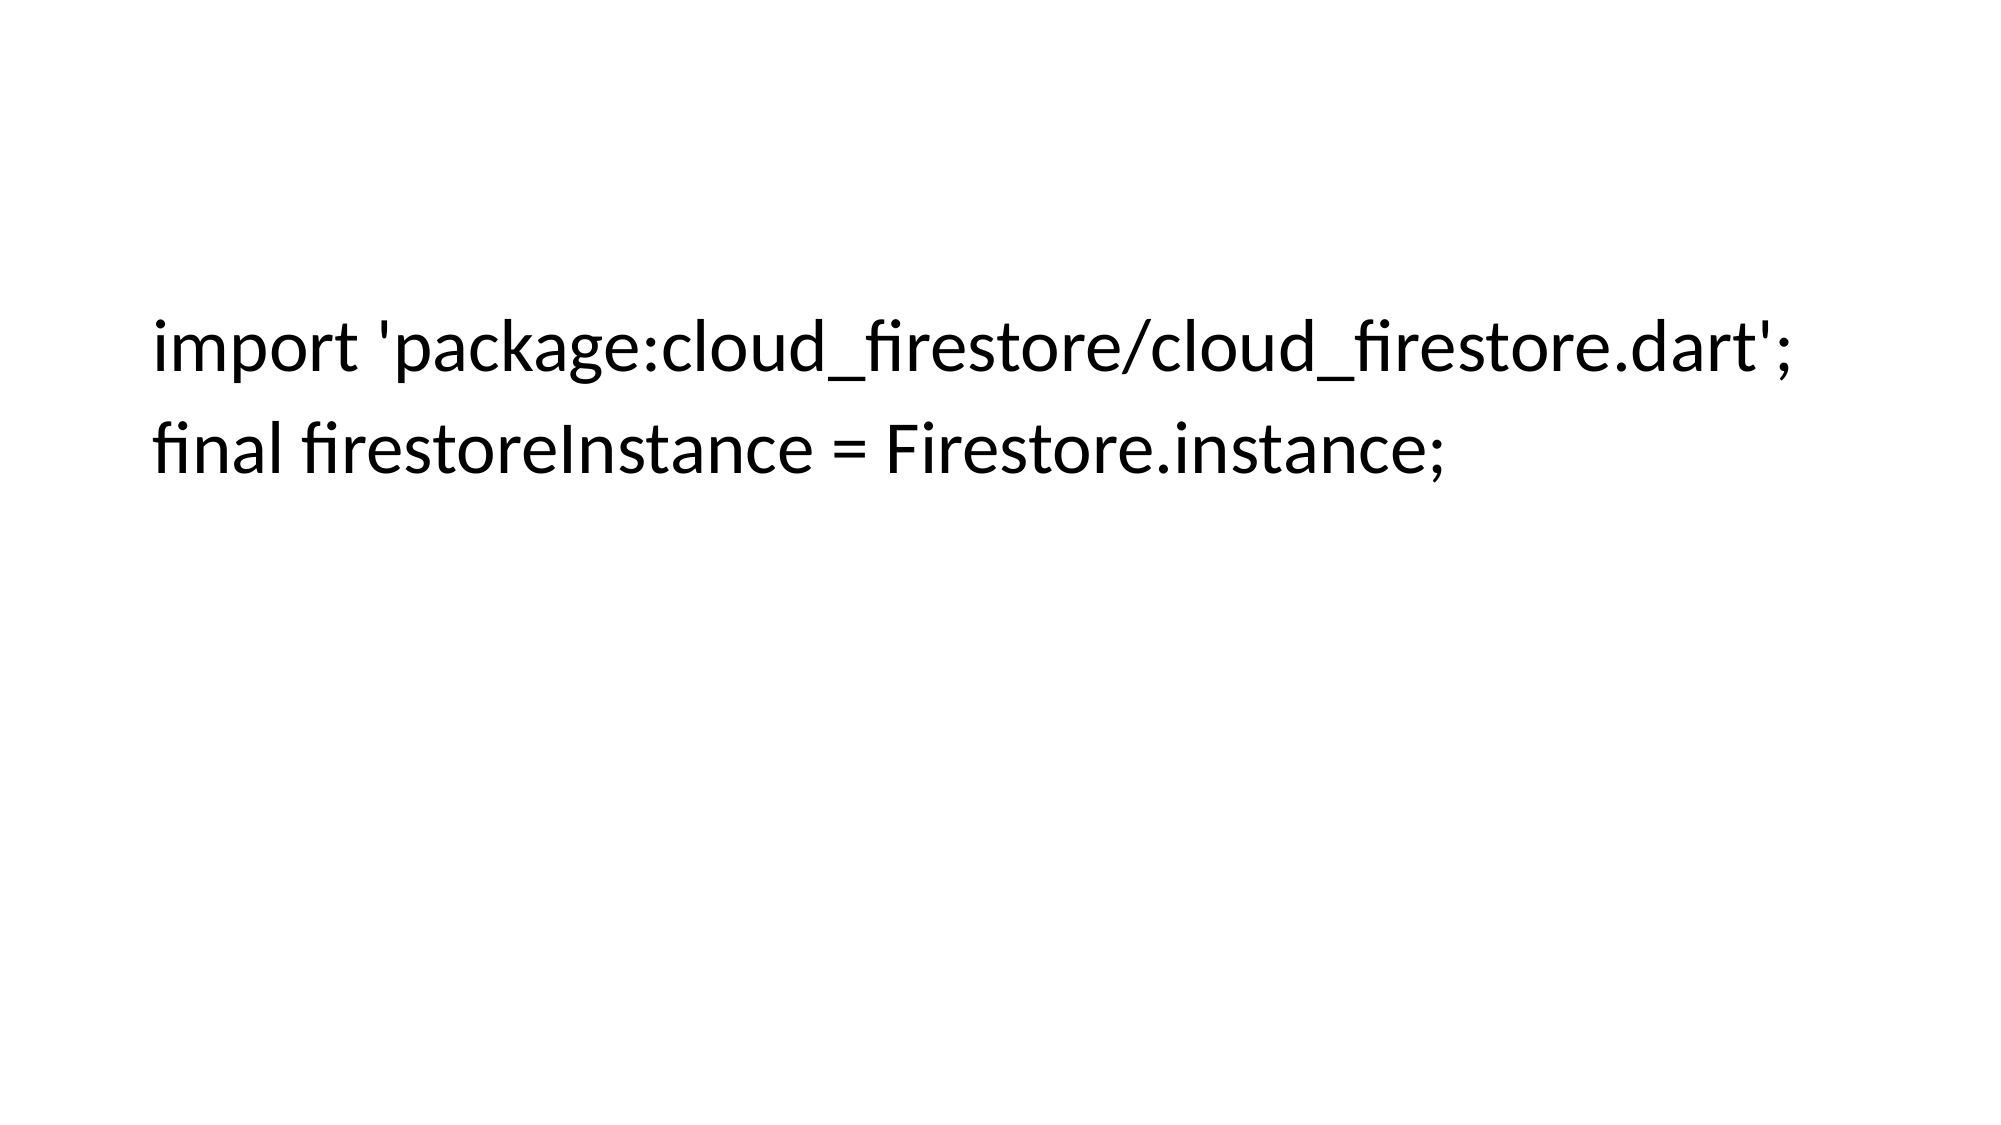

#
import 'package:cloud_firestore/cloud_firestore.dart';
final firestoreInstance = Firestore.instance;